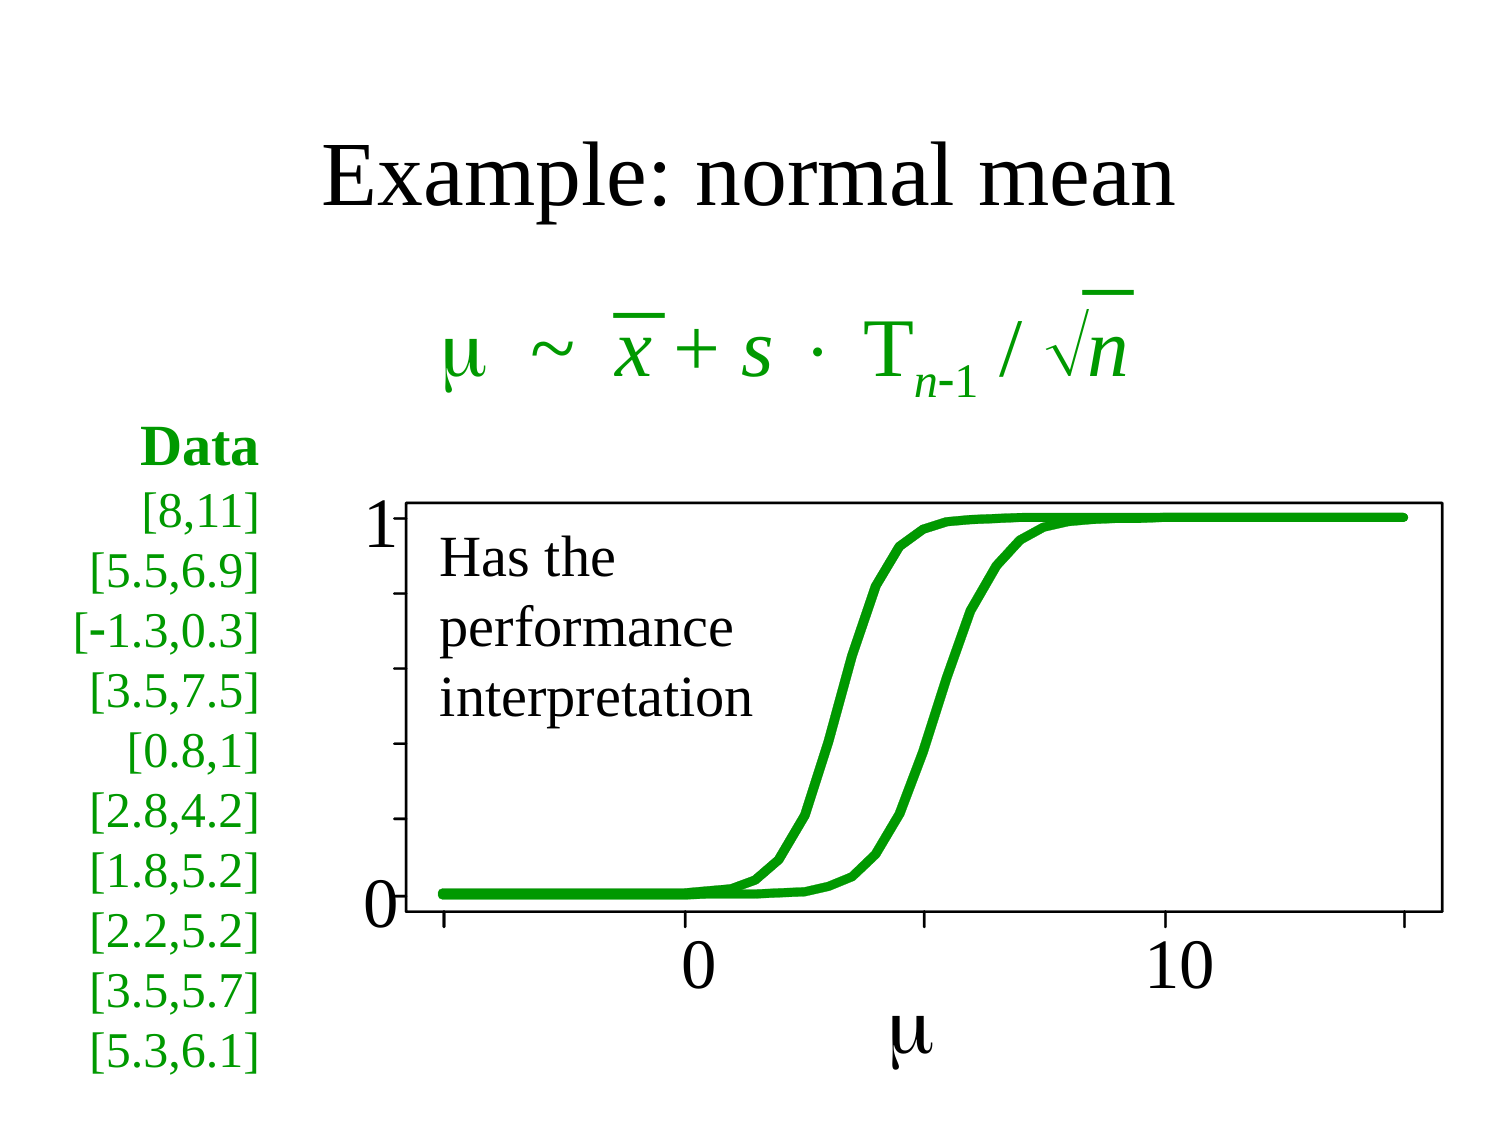

x1=c(8,5.5,−1.3,3.5,0.8,2.8,1.8,2.2,3.5,5.3)
x2=c(11,6.9,0.3,7.5,1,4.2,5.2,5.2,5.7,6.1)
n=length(x1)
S = student(n-1)/sqrt(n)
plot(NULL, xlim=c(-5,15),ylim=c(0,1))
for (I in 1:1000) {
  x = runif(n,x1,x2)
  m = mean(x)+sd(x)*S
  lines(m)
  }
# Example: normal mean
 _
 _
μ  ~  x + s ⋅ Tn−1 / √n

Data
[8,11]
[5.5,6.9]
[−1.3,0.3]
[3.5,7.5]
[0.8,1]
[2.8,4.2]
[1.8,5.2]
[2.2,5.2]
[3.5,5.7]
[5.3,6.1]

1

0

0
10
μ
Has the performance
interpretation